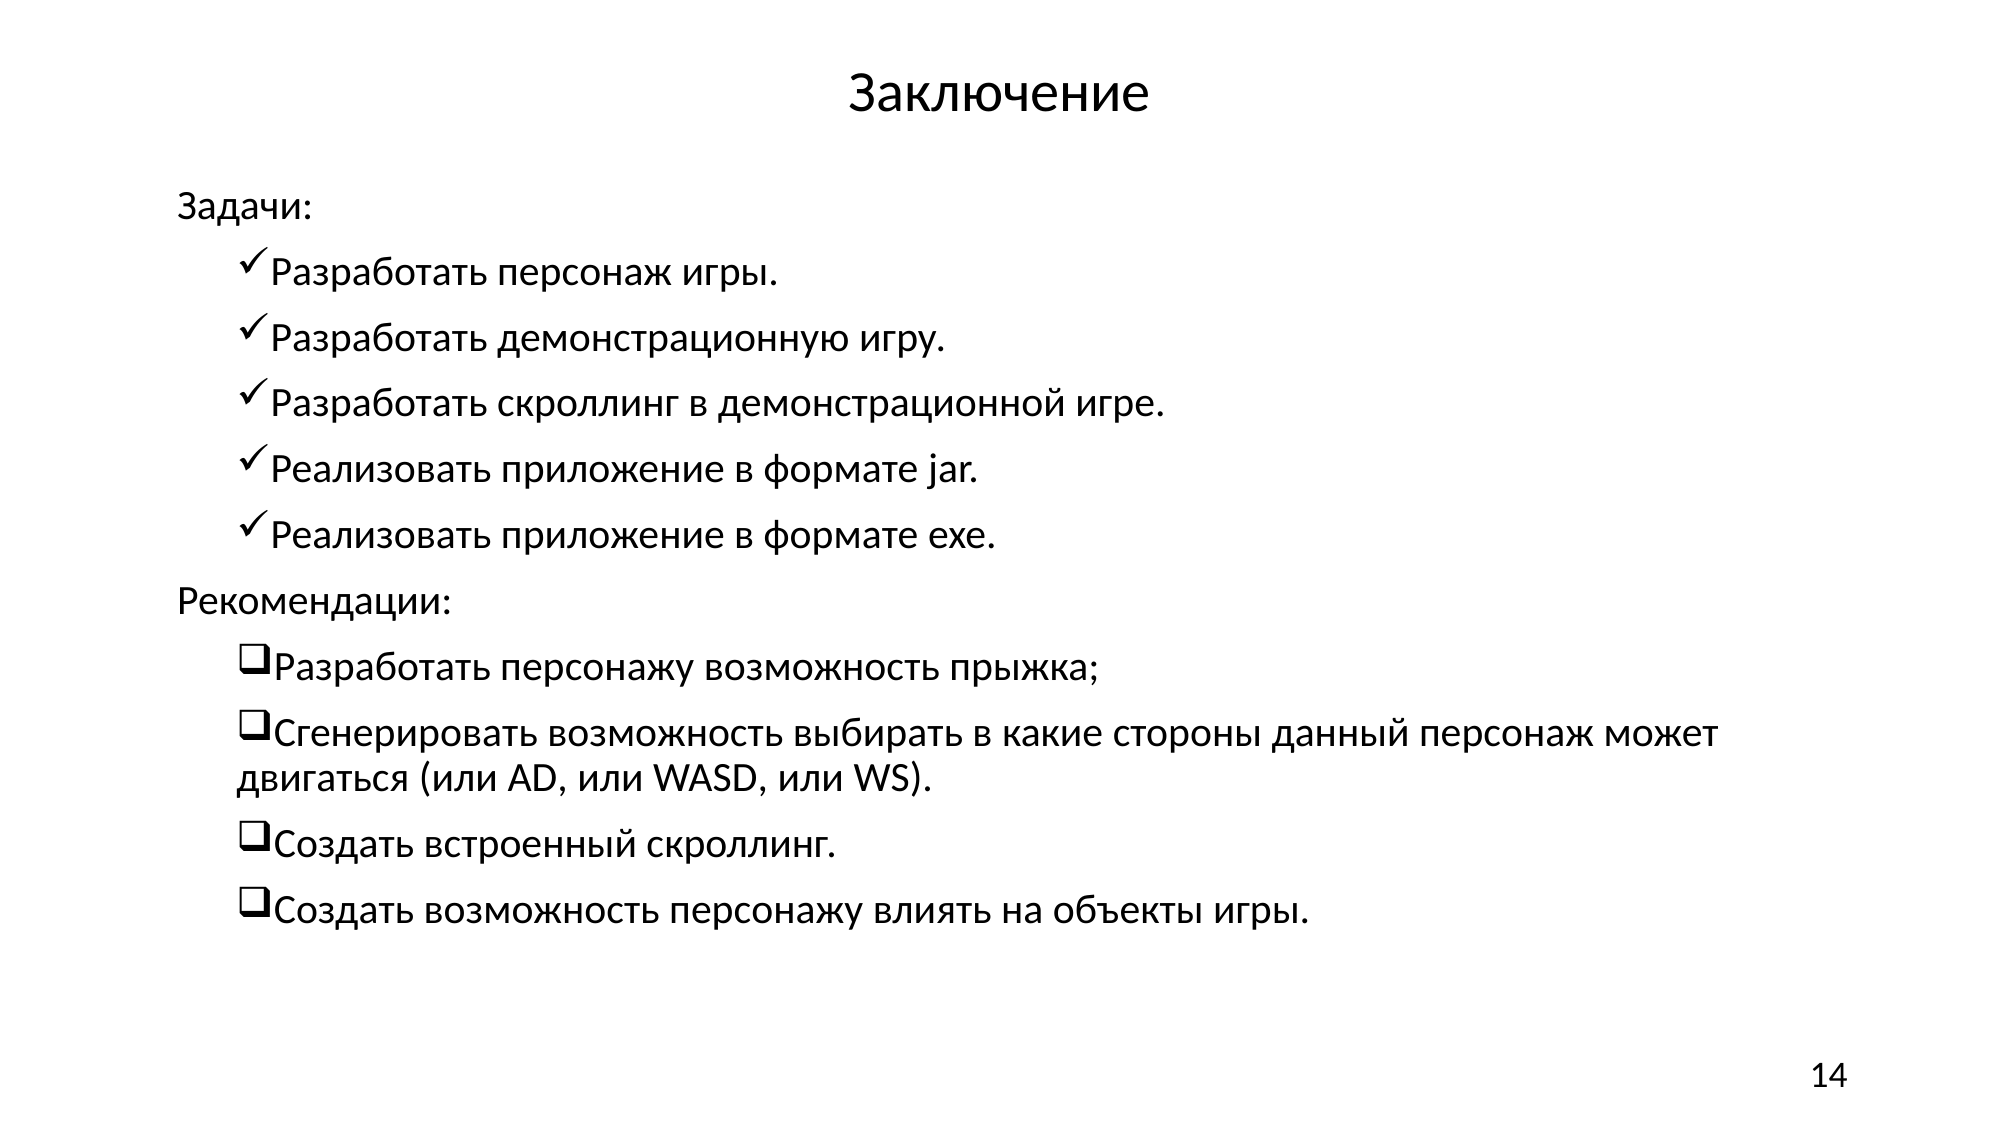

Заключение
Задачи:
Разработать персонаж игры.
Разработать демонстрационную игру.
Разработать скроллинг в демонстрационной игре.
Реализовать приложение в формате jar.
Реализовать приложение в формате exe.
Рекомендации:
Разработать персонажу возможность прыжка;
Сгенерировать возможность выбирать в какие стороны данный персонаж может двигаться (или AD, или WASD, или WS).
Создать встроенный скроллинг.
Создать возможность персонажу влиять на объекты игры.

14